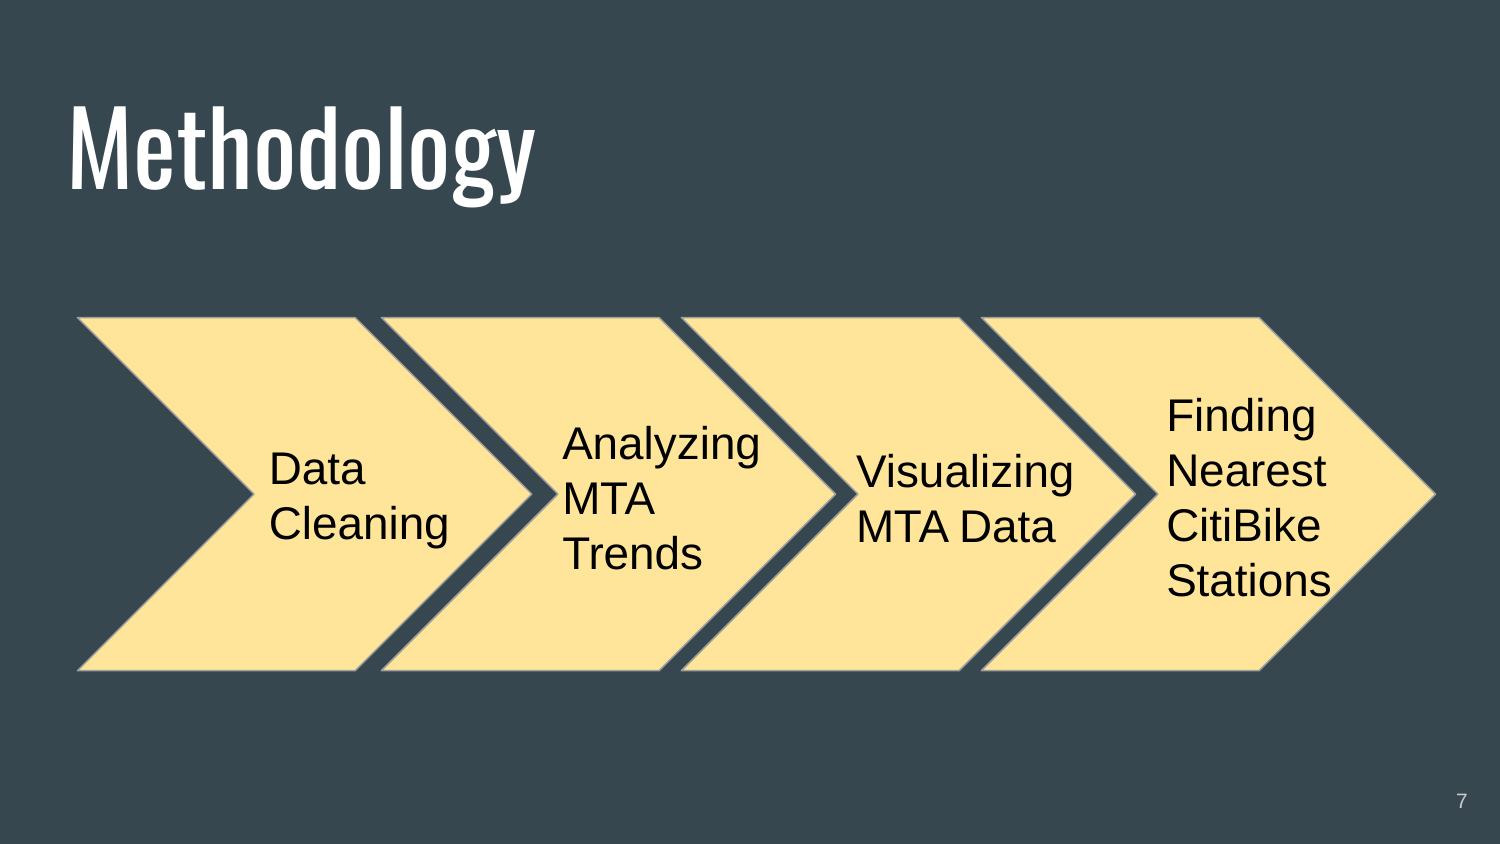

# Methodology

Finding Nearest CitiBike Stations
Analyzing MTA Trends
Data Cleaning
Visualizing MTA Data
7